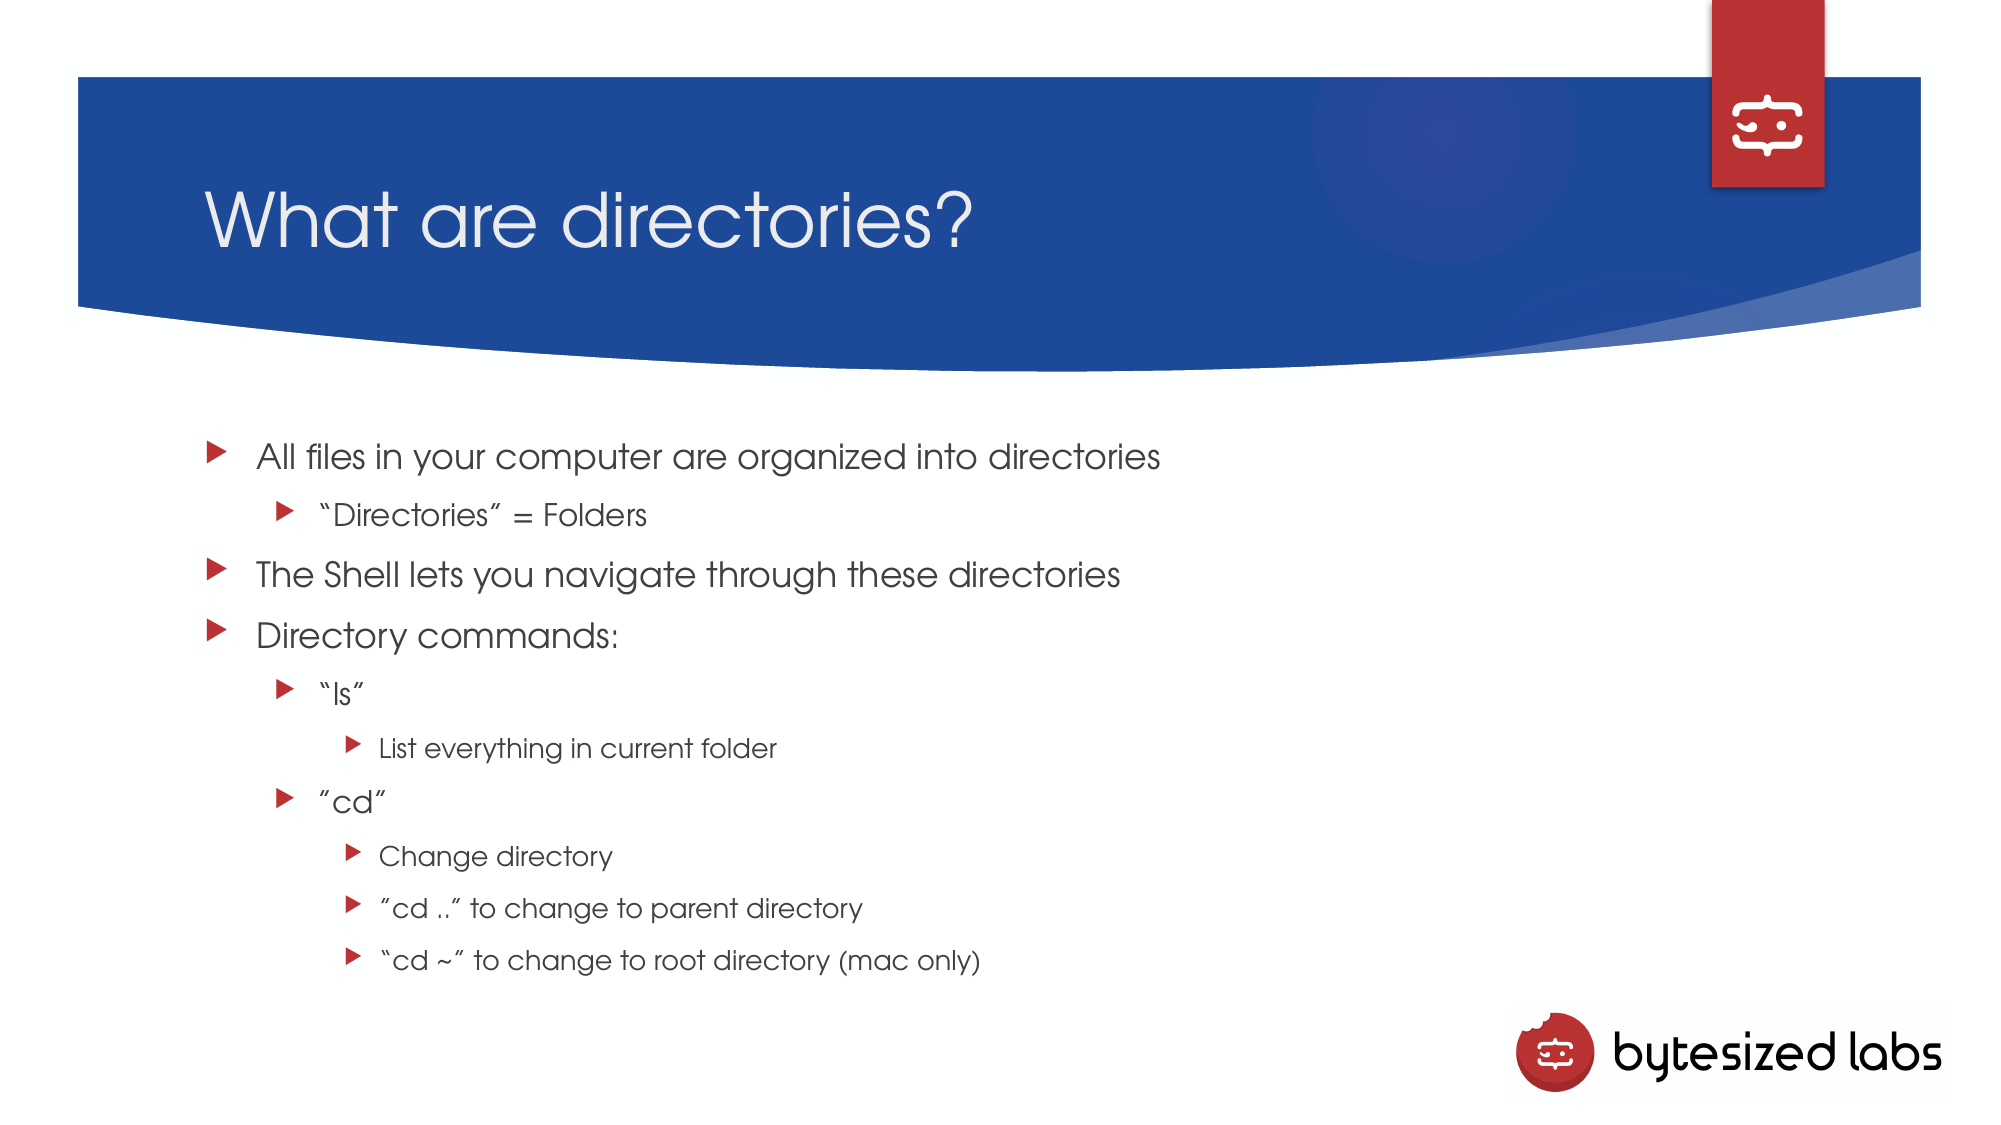

# What are directories?
All files in your computer are organized into directories
“Directories” = Folders
The Shell lets you navigate through these directories
Directory commands:
“ls”
List everything in current folder
”cd”
Change directory
”cd ..” to change to parent directory
“cd ~” to change to root directory (mac only)